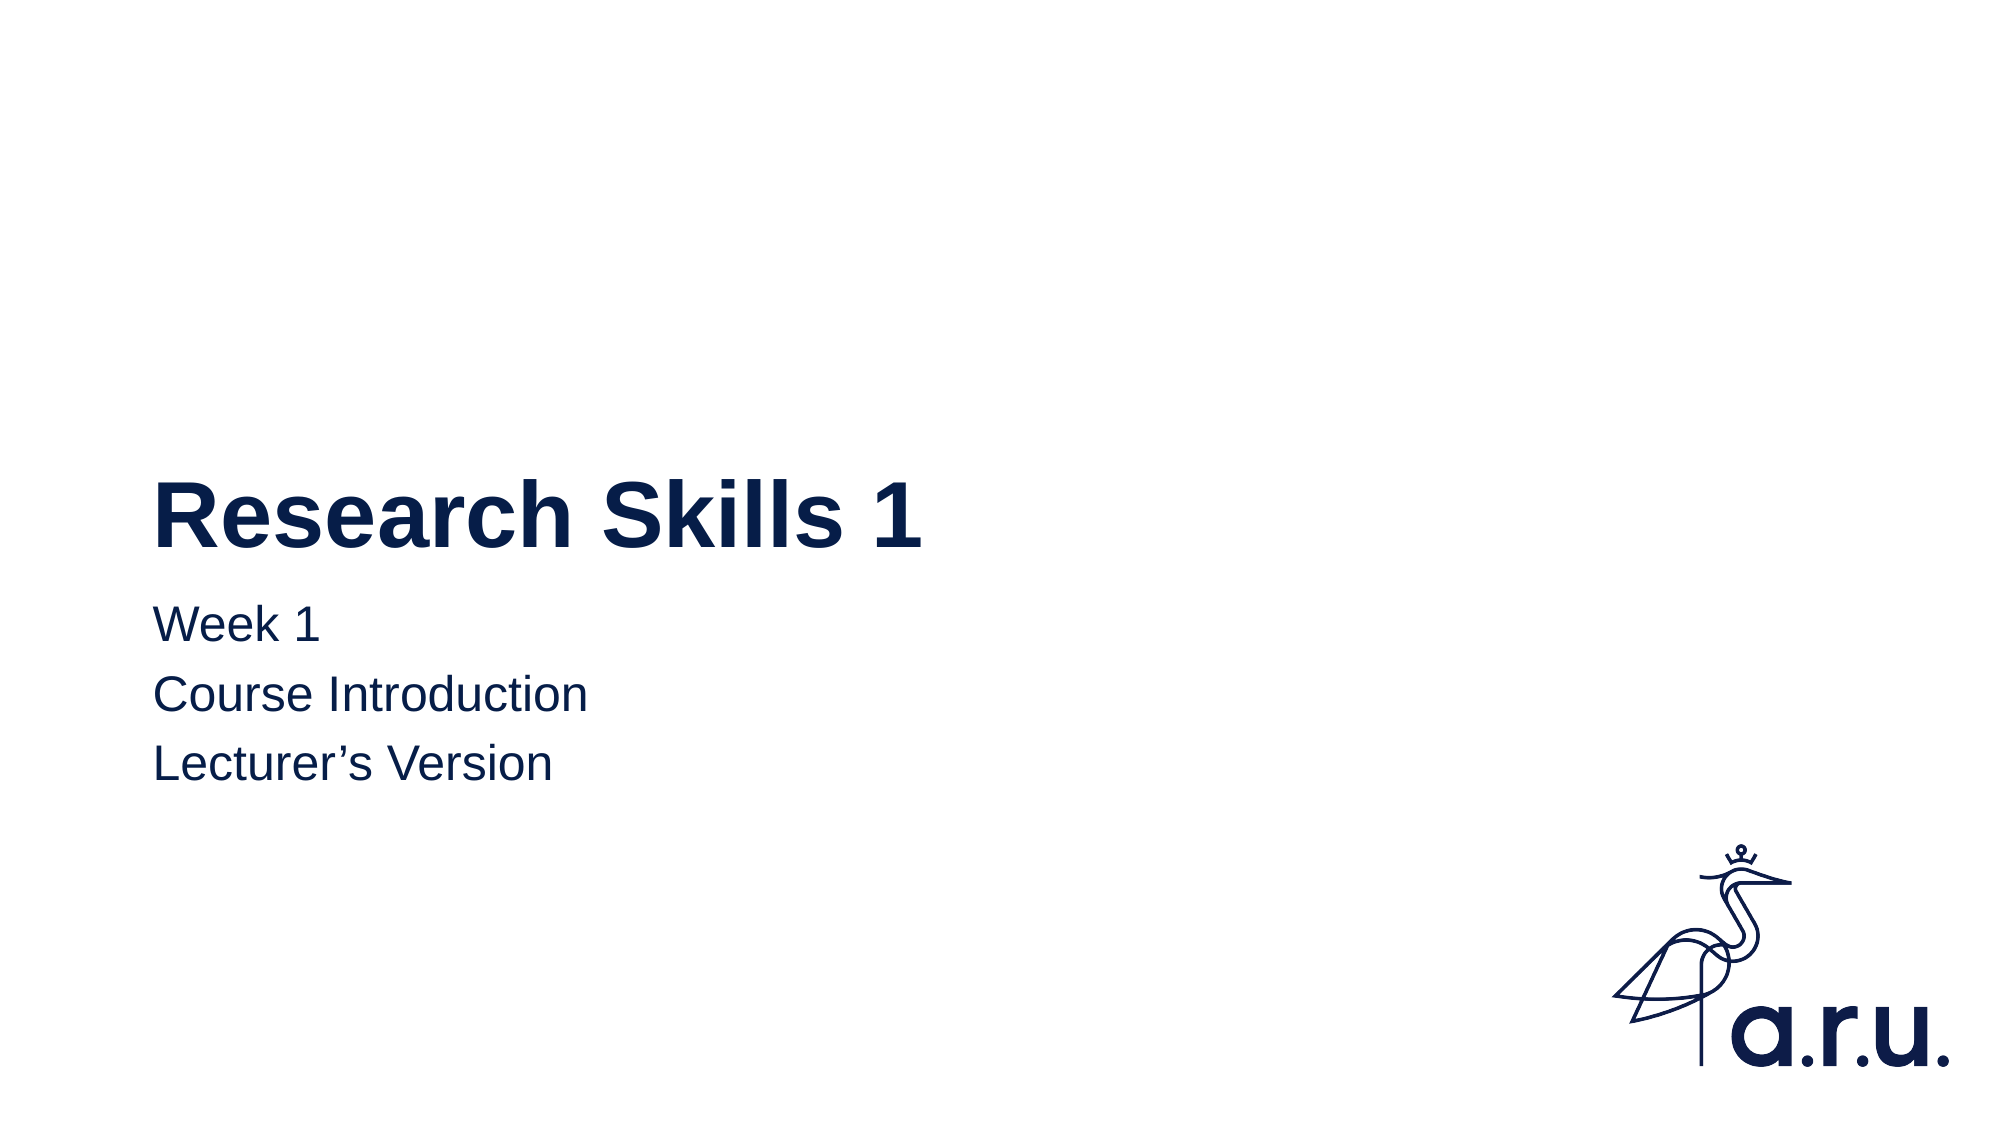

# Research Skills 1
Week 1
Course Introduction
Lecturer’s Version